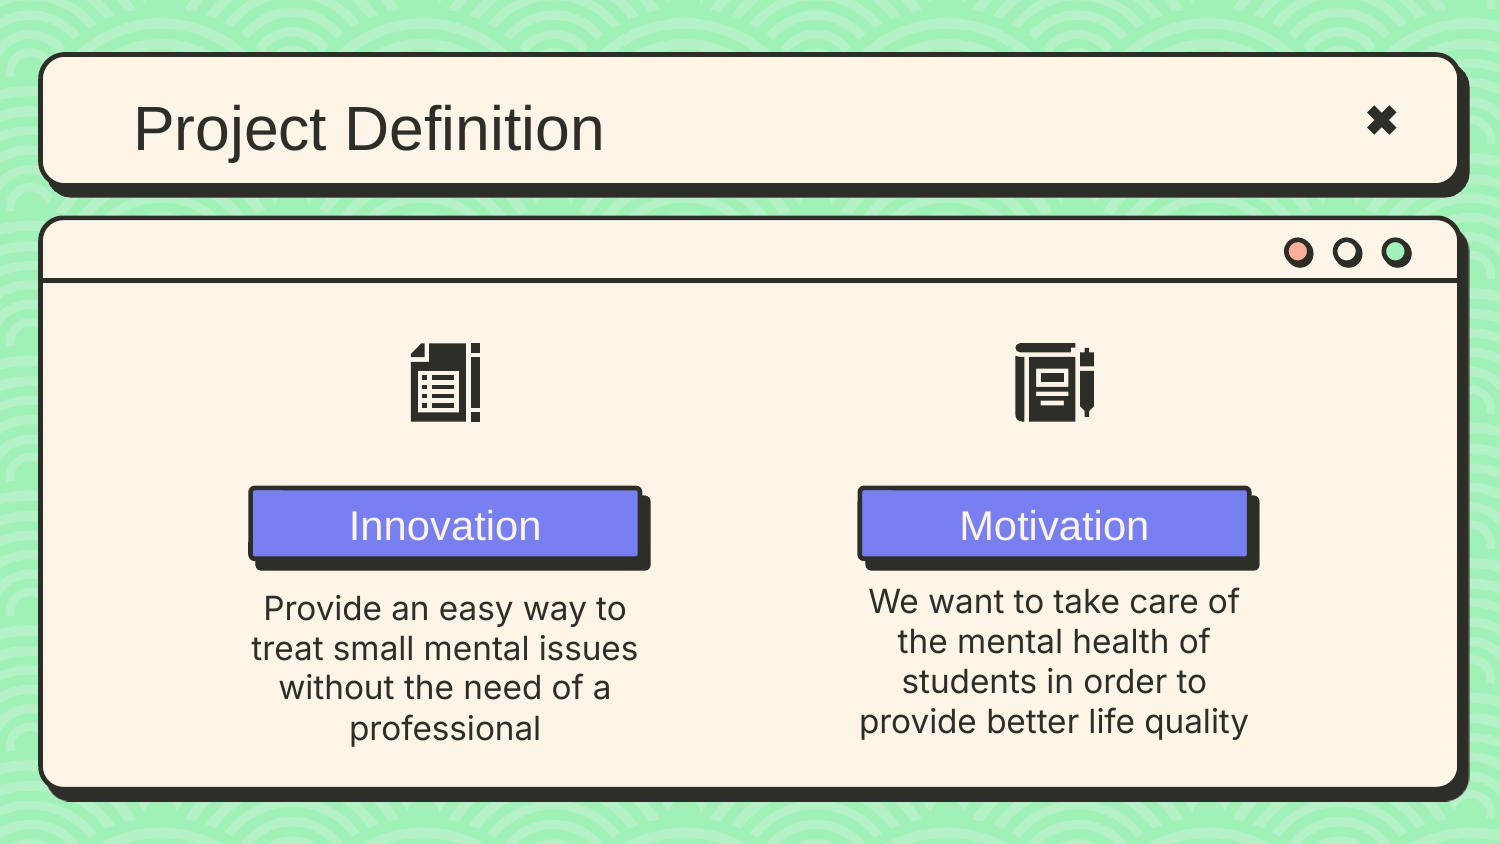

# Project Definition

Innovation

Motivation
Provide an easy way to treat small mental issues without the need of a professional
We want to take care of the mental health of students in order to provide better life quality